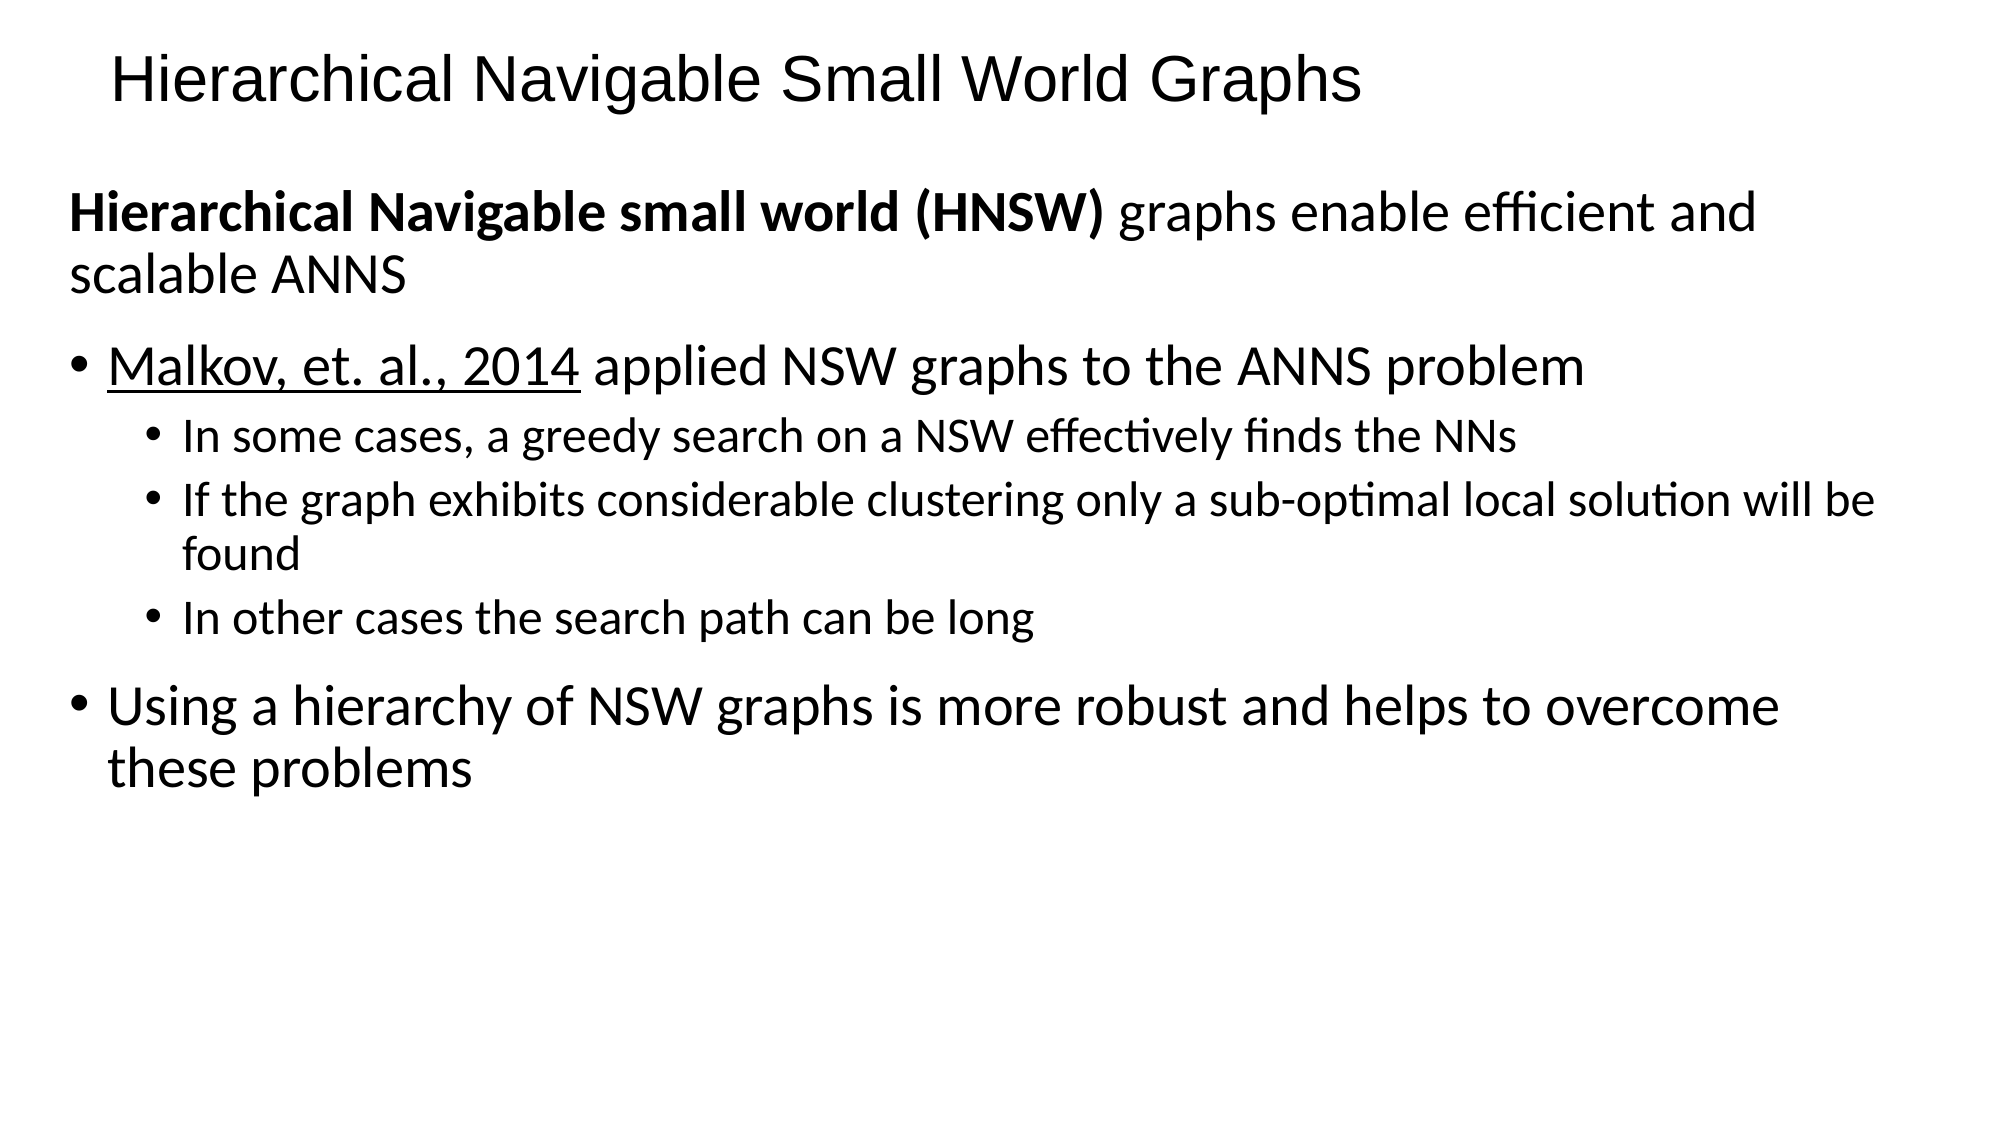

# Hierarchical Navigable Small World Graphs
Hierarchical Navigable small world (HNSW) graphs enable efficient and scalable ANNS
Malkov, et. al., 2014 applied NSW graphs to the ANNS problem
In some cases, a greedy search on a NSW effectively finds the NNs
If the graph exhibits considerable clustering only a sub-optimal local solution will be found
In other cases the search path can be long
Using a hierarchy of NSW graphs is more robust and helps to overcome these problems